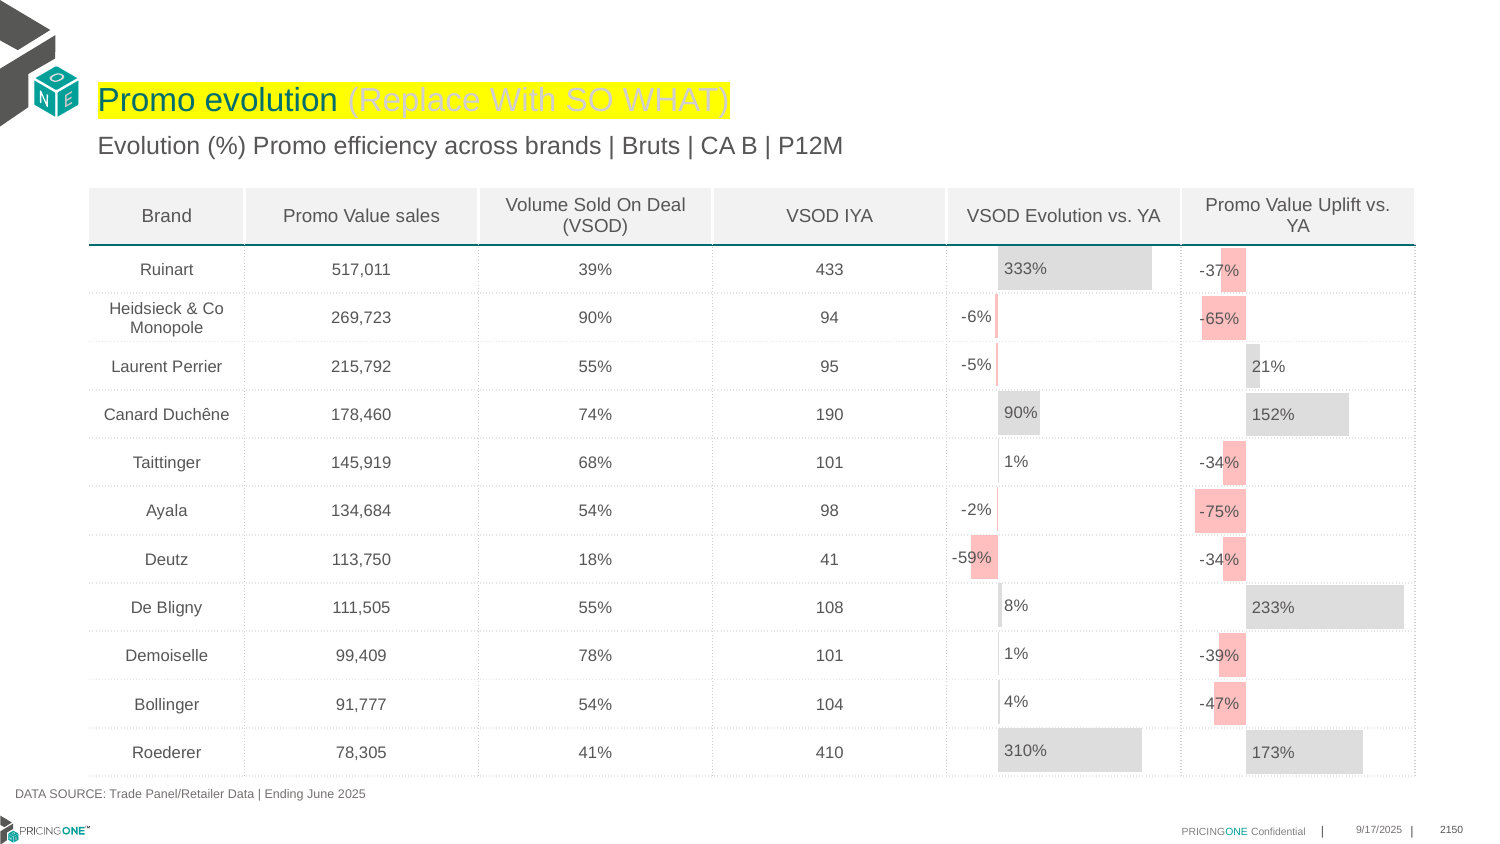

# Promo evolution (Replace With SO WHAT)
Evolution (%) Promo efficiency across brands | Bruts | CA B | P12M
| Brand | Promo Value sales | Volume Sold On Deal (VSOD) | VSOD IYA | VSOD Evolution vs. YA | Promo Value Uplift vs. YA |
| --- | --- | --- | --- | --- | --- |
| Ruinart | 517,011 | 39% | 433 |  |  |
| Heidsieck & Co Monopole | 269,723 | 90% | 94 |  |  |
| Laurent Perrier | 215,792 | 55% | 95 |  |  |
| Canard Duchêne | 178,460 | 74% | 190 |  |  |
| Taittinger | 145,919 | 68% | 101 |  |  |
| Ayala | 134,684 | 54% | 98 |  |  |
| Deutz | 113,750 | 18% | 41 |  |  |
| De Bligny | 111,505 | 55% | 108 |  |  |
| Demoiselle | 99,409 | 78% | 101 |  |  |
| Bollinger | 91,777 | 54% | 104 |  |  |
| Roederer | 78,305 | 41% | 410 |  |  |

### Chart

| Category | VSOD Evaluation vs YA |
|---|---|
| Ruinart | 3.333 |
| Heidsieck & Co Monopole | -0.062000000000000055 |
| Laurent Perrier | -0.052000000000000046 |
| Canard Duchêne | 0.897 |
| Taittinger | 0.014999999999999902 |
| Ayala | -0.018000000000000016 |
| Deutz | -0.591 |
| De Bligny | 0.07800000000000007 |
| Demoiselle | 0.0129999999999999 |
| Bollinger | 0.038000000000000034 |
| Roederer | 3.0999999999999996 |

### Chart

| Category | Promo Value Uplift vs YA |
|---|---|
| Ruinart | -0.370500361232995 |
| Heidsieck & Co Monopole | -0.6495558957036374 |
| Laurent Perrier | 0.20921643052681826 |
| Canard Duchêne | 1.5247974756200215 |
| Taittinger | -0.3403818713243192 |
| Ayala | -0.7529715224211118 |
| Deutz | -0.34337481409010795 |
| De Bligny | 2.3321545913354678 |
| Demoiselle | -0.3921268348312569 |
| Bollinger | -0.4688782337800932 |
| Roederer | 1.728837367026395 |
DATA SOURCE: Trade Panel/Retailer Data | Ending June 2025

9/17/2025
2150